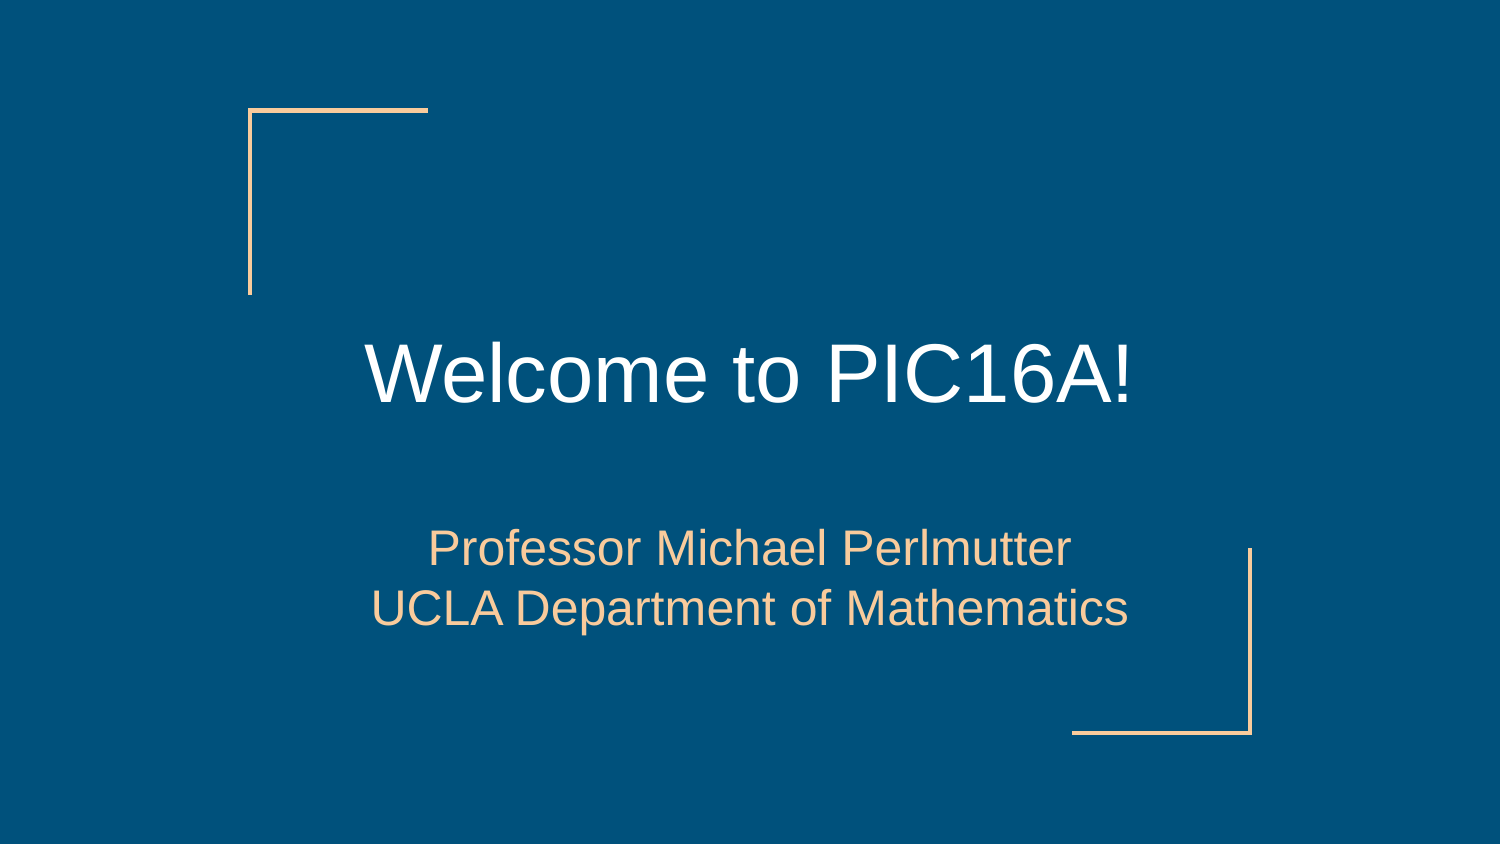

# Welcome to PIC16A!
Professor Michael Perlmutter
UCLA Department of Mathematics